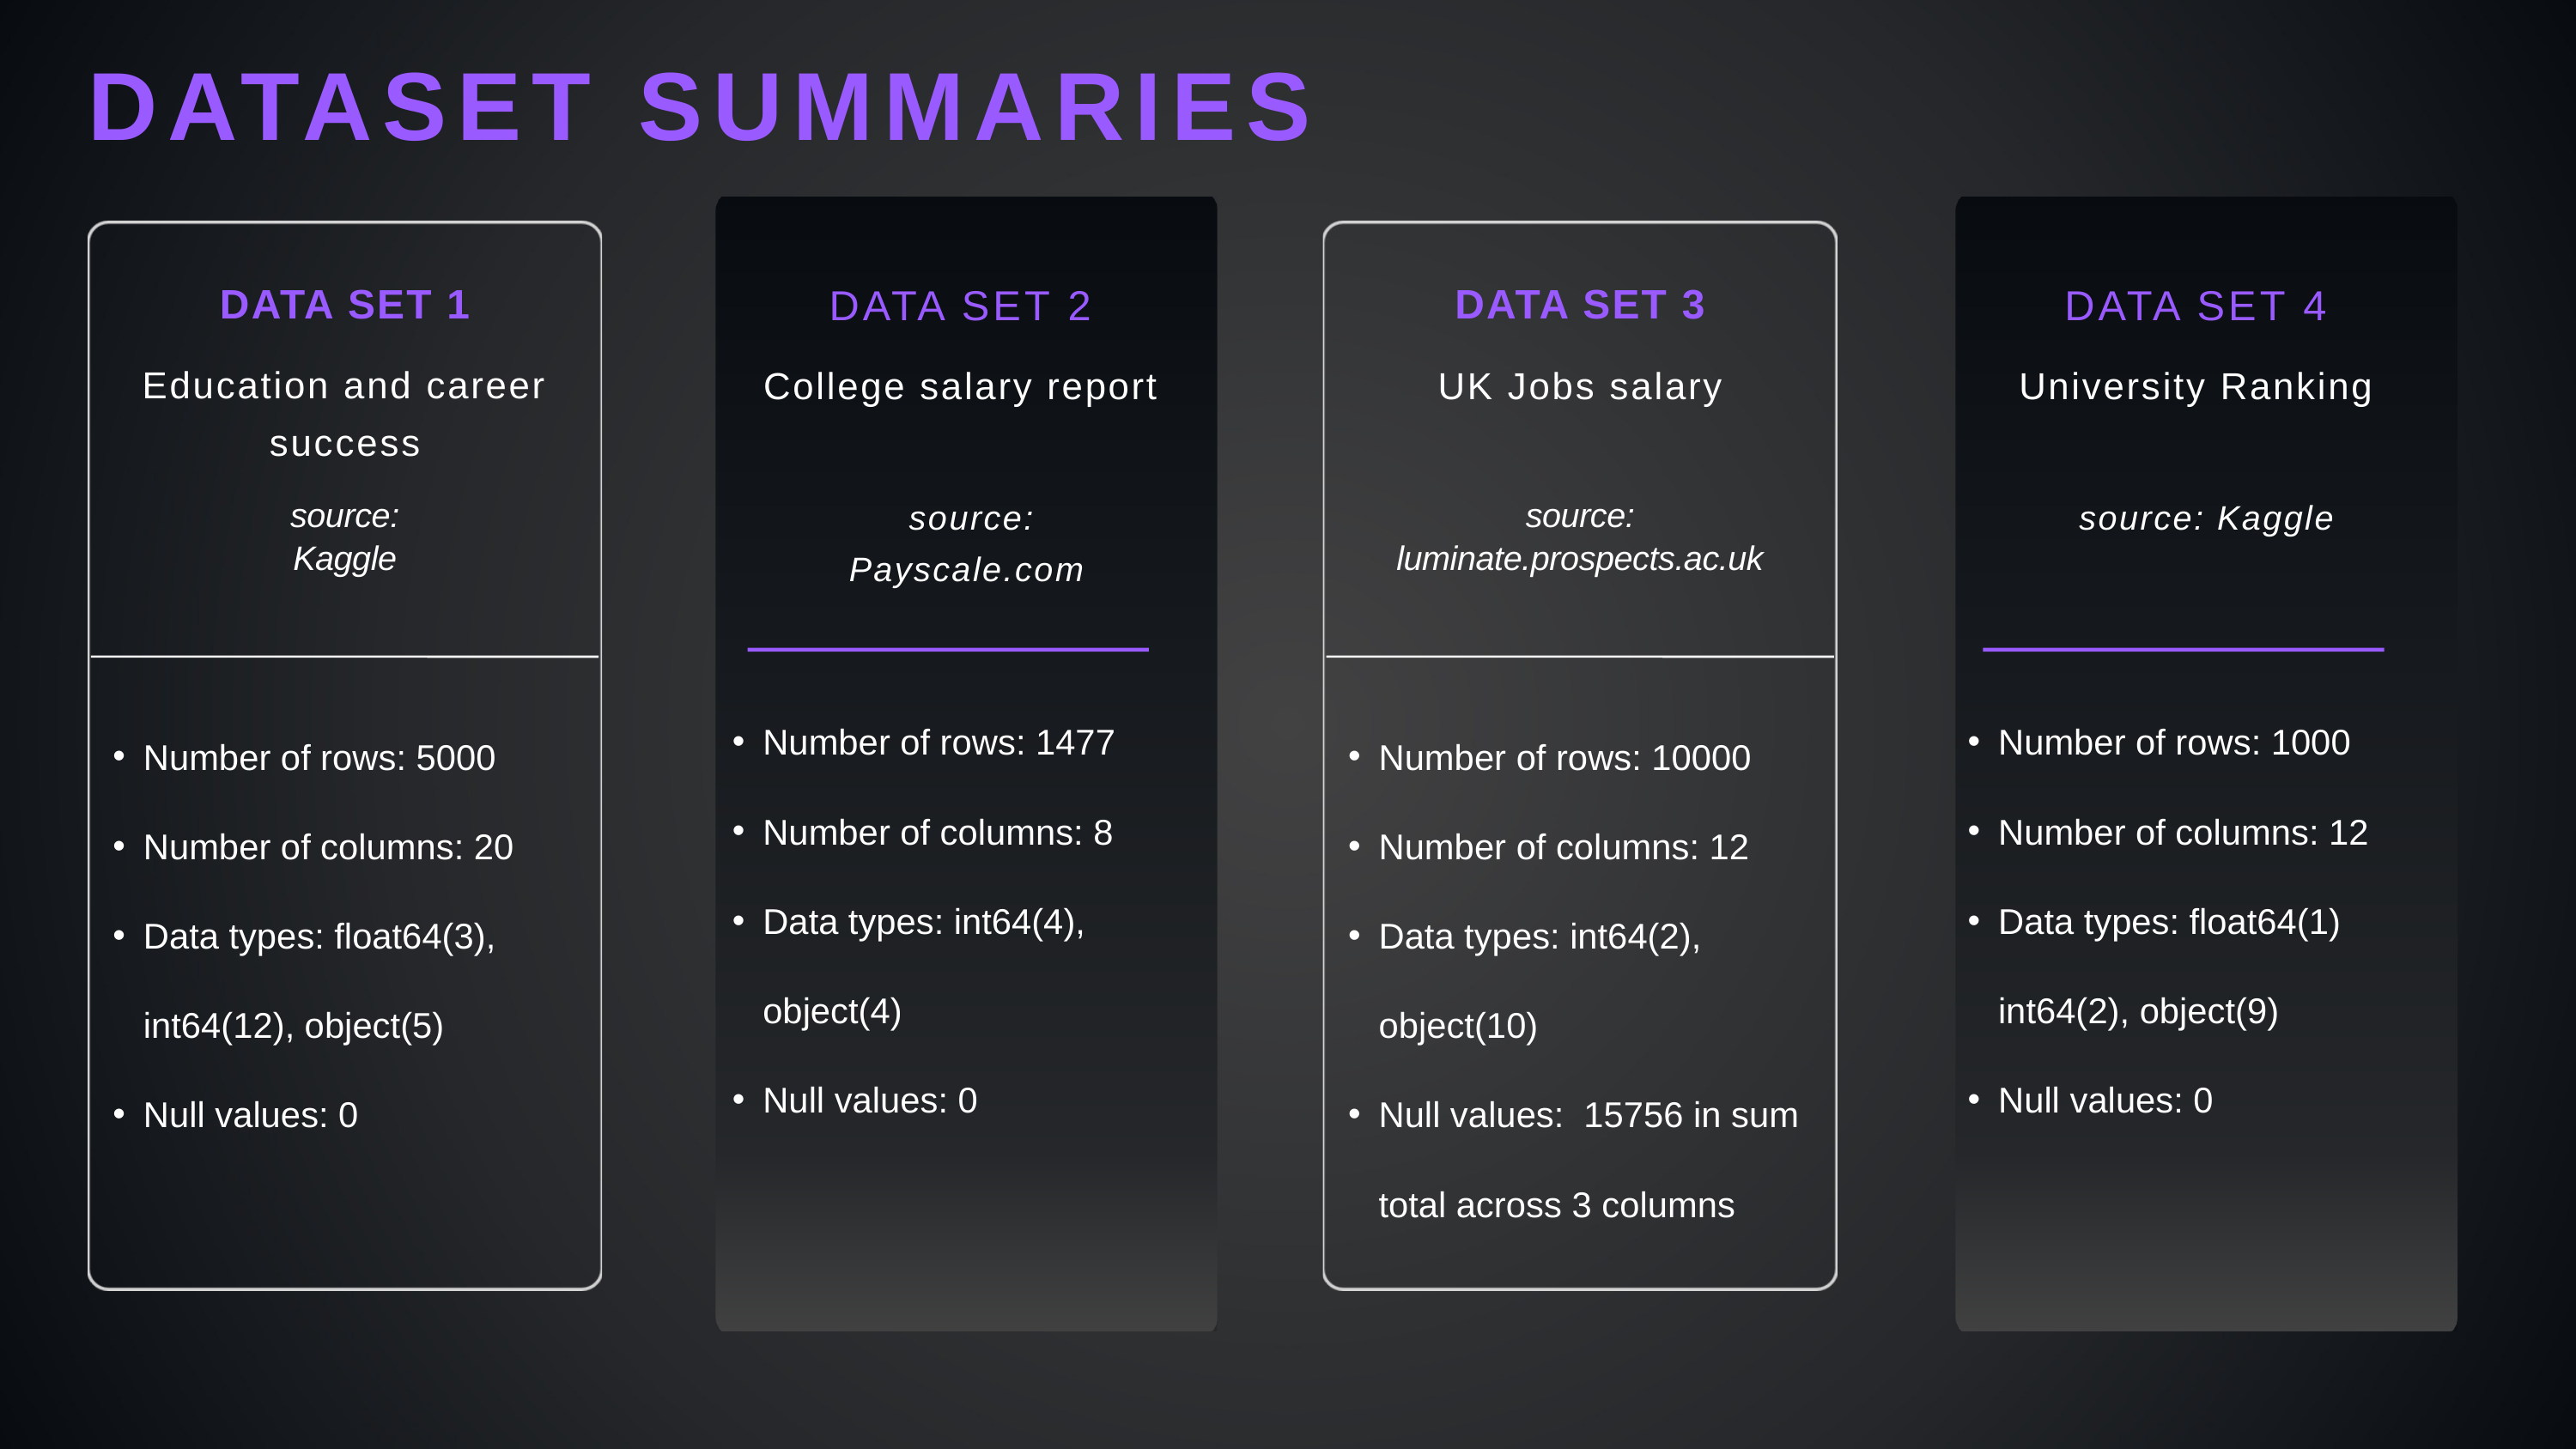

DATASET SUMMARIES

DATA SET 1
DATA SET 3
DATA SET 2
DATA SET 4
Education and career success
UK Jobs salary
College salary report
University Ranking

source: Payscale.com
source: Kaggle
source: Kaggle
source: luminate.prospects.ac.uk

Number of rows: 1477
Number of columns: 8
Data types: int64(4), object(4)
Null values: 0

Number of rows: 1000
Number of columns: 12
Data types: float64(1) int64(2), object(9)
Null values: 0

Number of rows: 5000
Number of columns: 20
Data types: float64(3), int64(12), object(5)
Null values: 0
Number of rows: 10000
Number of columns: 12
Data types: int64(2), object(10)
Null values:  15756 in sum total across 3 columns